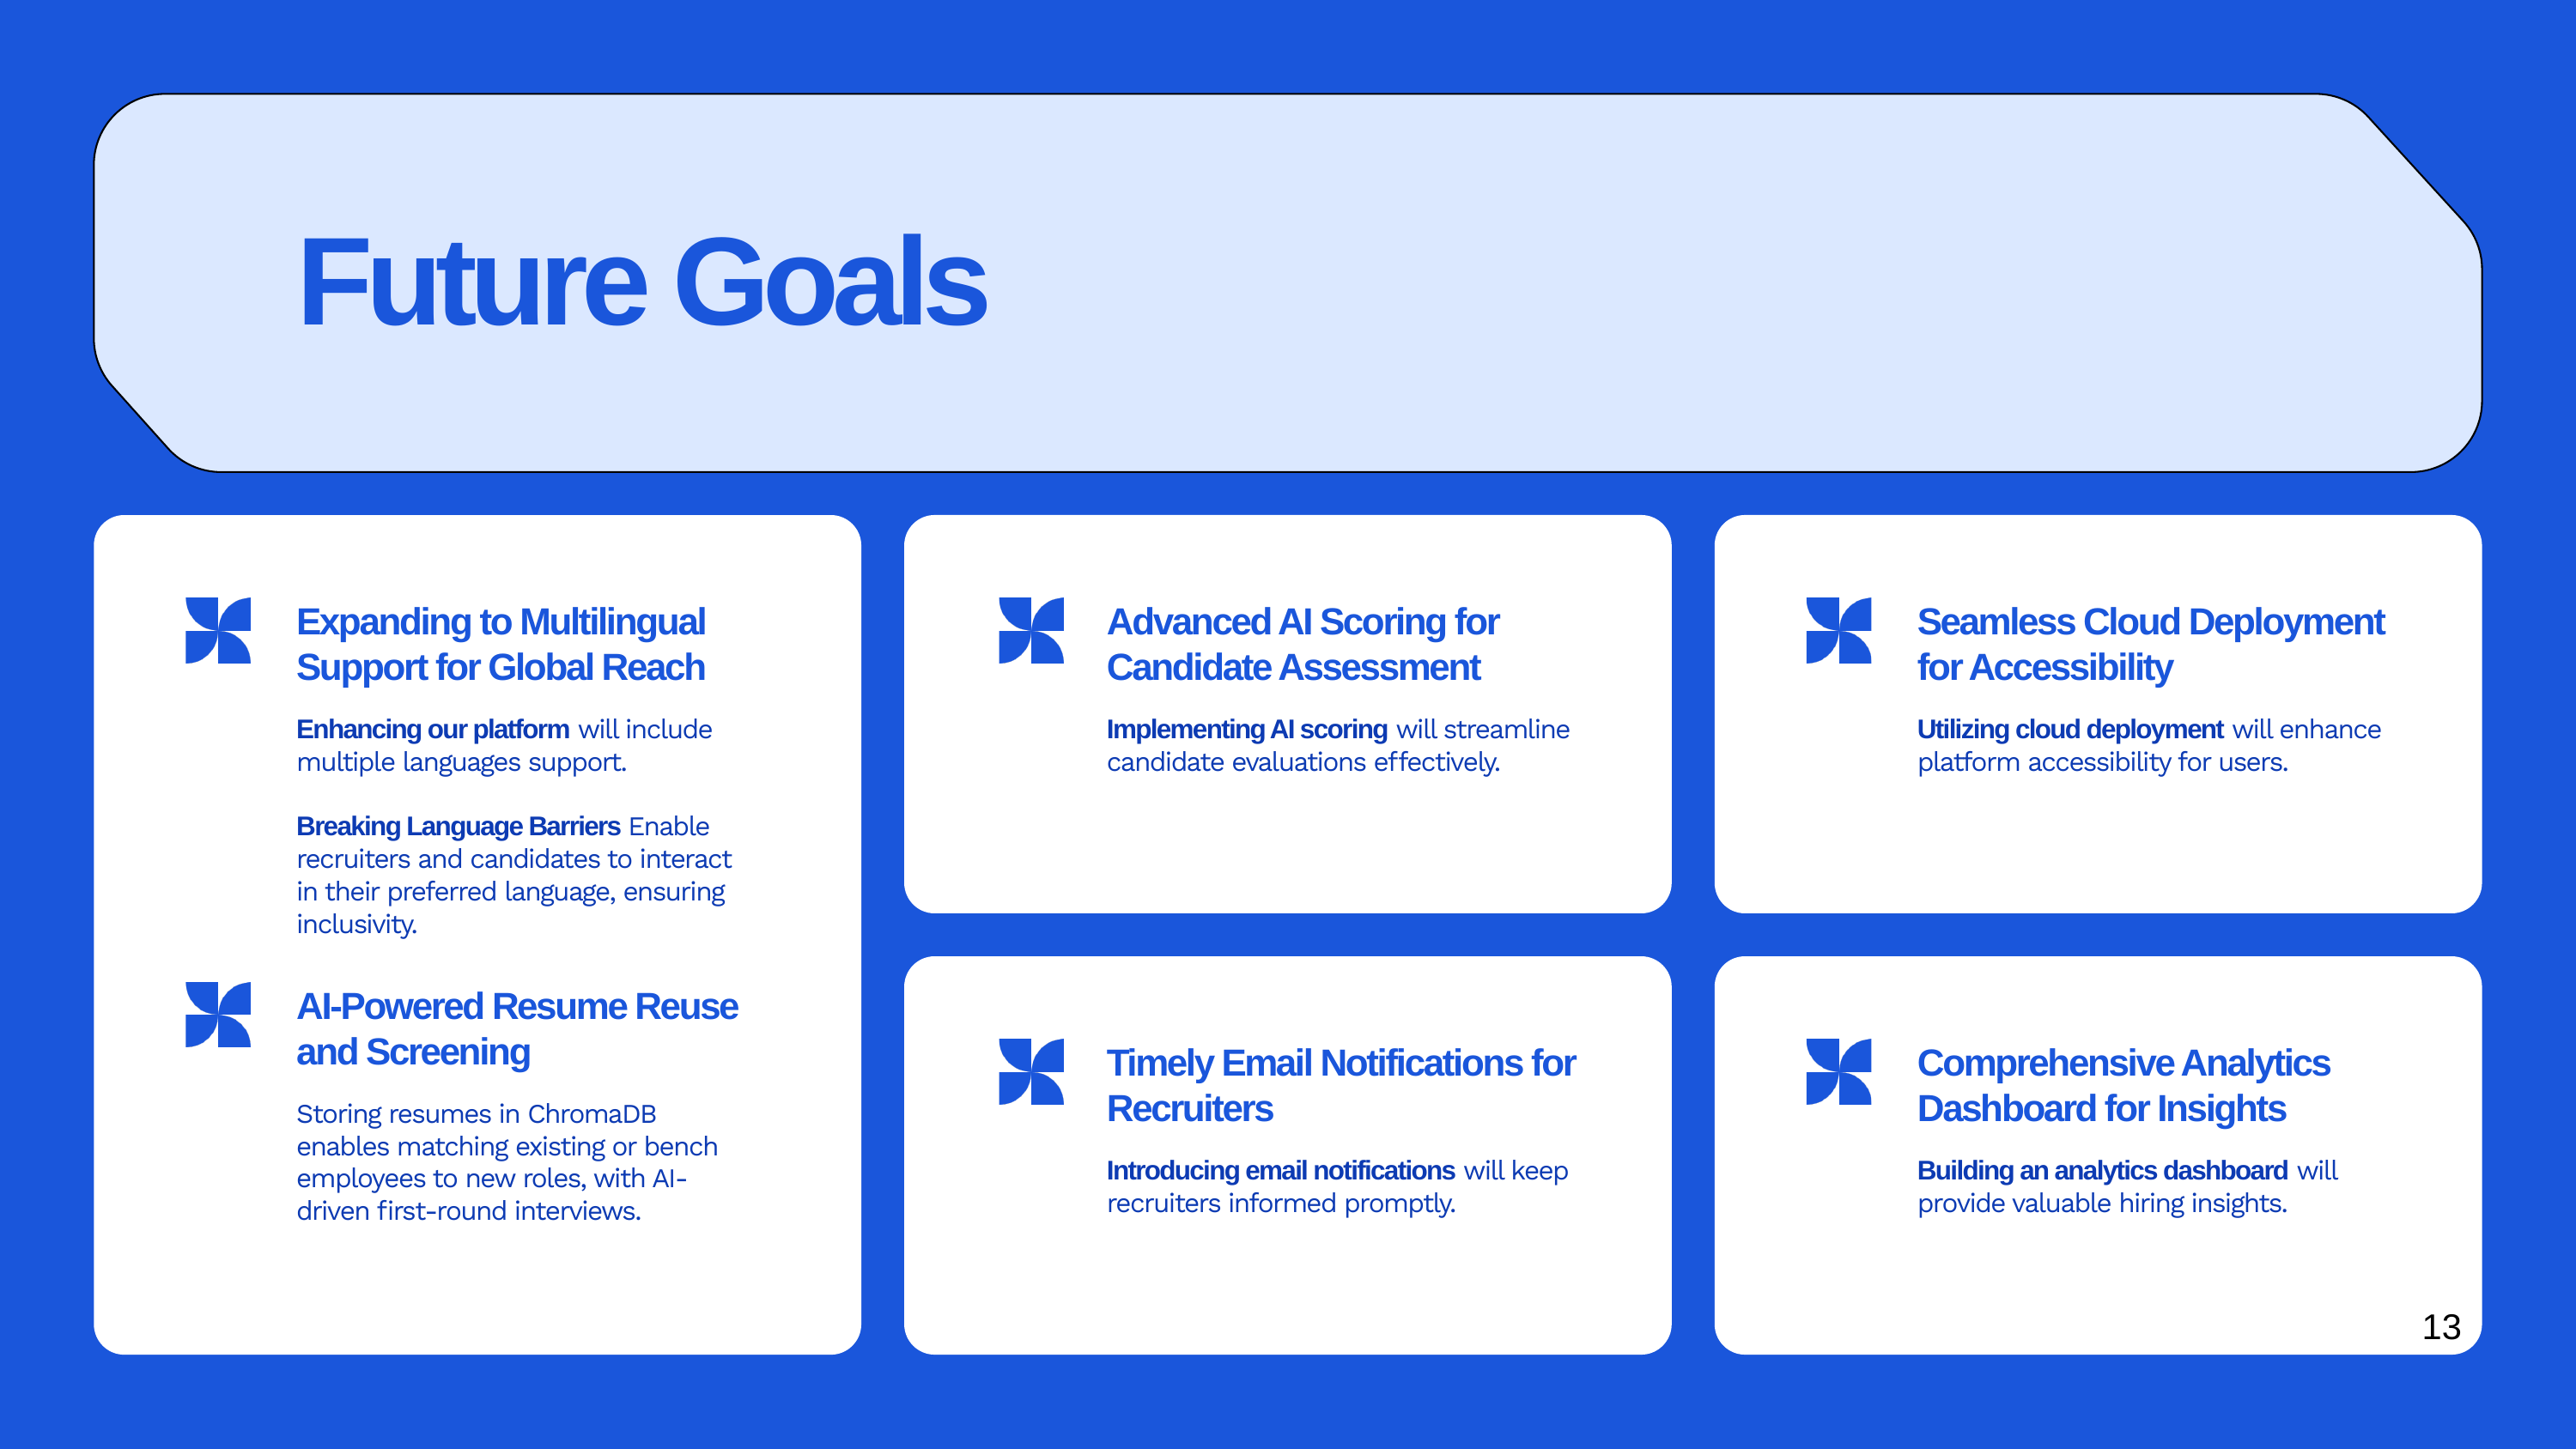

Future Goals

Expanding to Multilingual Support for Global Reach
Enhancing our platform will include multiple languages support.

Breaking Language Barriers Enable recruiters and candidates to interact in their preferred language, ensuring inclusivity.

Advanced AI Scoring for Candidate Assessment
Implementing AI scoring will streamline candidate evaluations effectively.

Seamless Cloud Deployment for Accessibility
Utilizing cloud deployment will enhance platform accessibility for users.

AI-Powered Resume Reuse and Screening
Storing resumes in ChromaDB enables matching existing or bench employees to new roles, with AI-driven first-round interviews.

Timely Email Notifications for Recruiters
Introducing email notifications will keep recruiters informed promptly.

Comprehensive Analytics Dashboard for Insights
Building an analytics dashboard will provide valuable hiring insights.
13